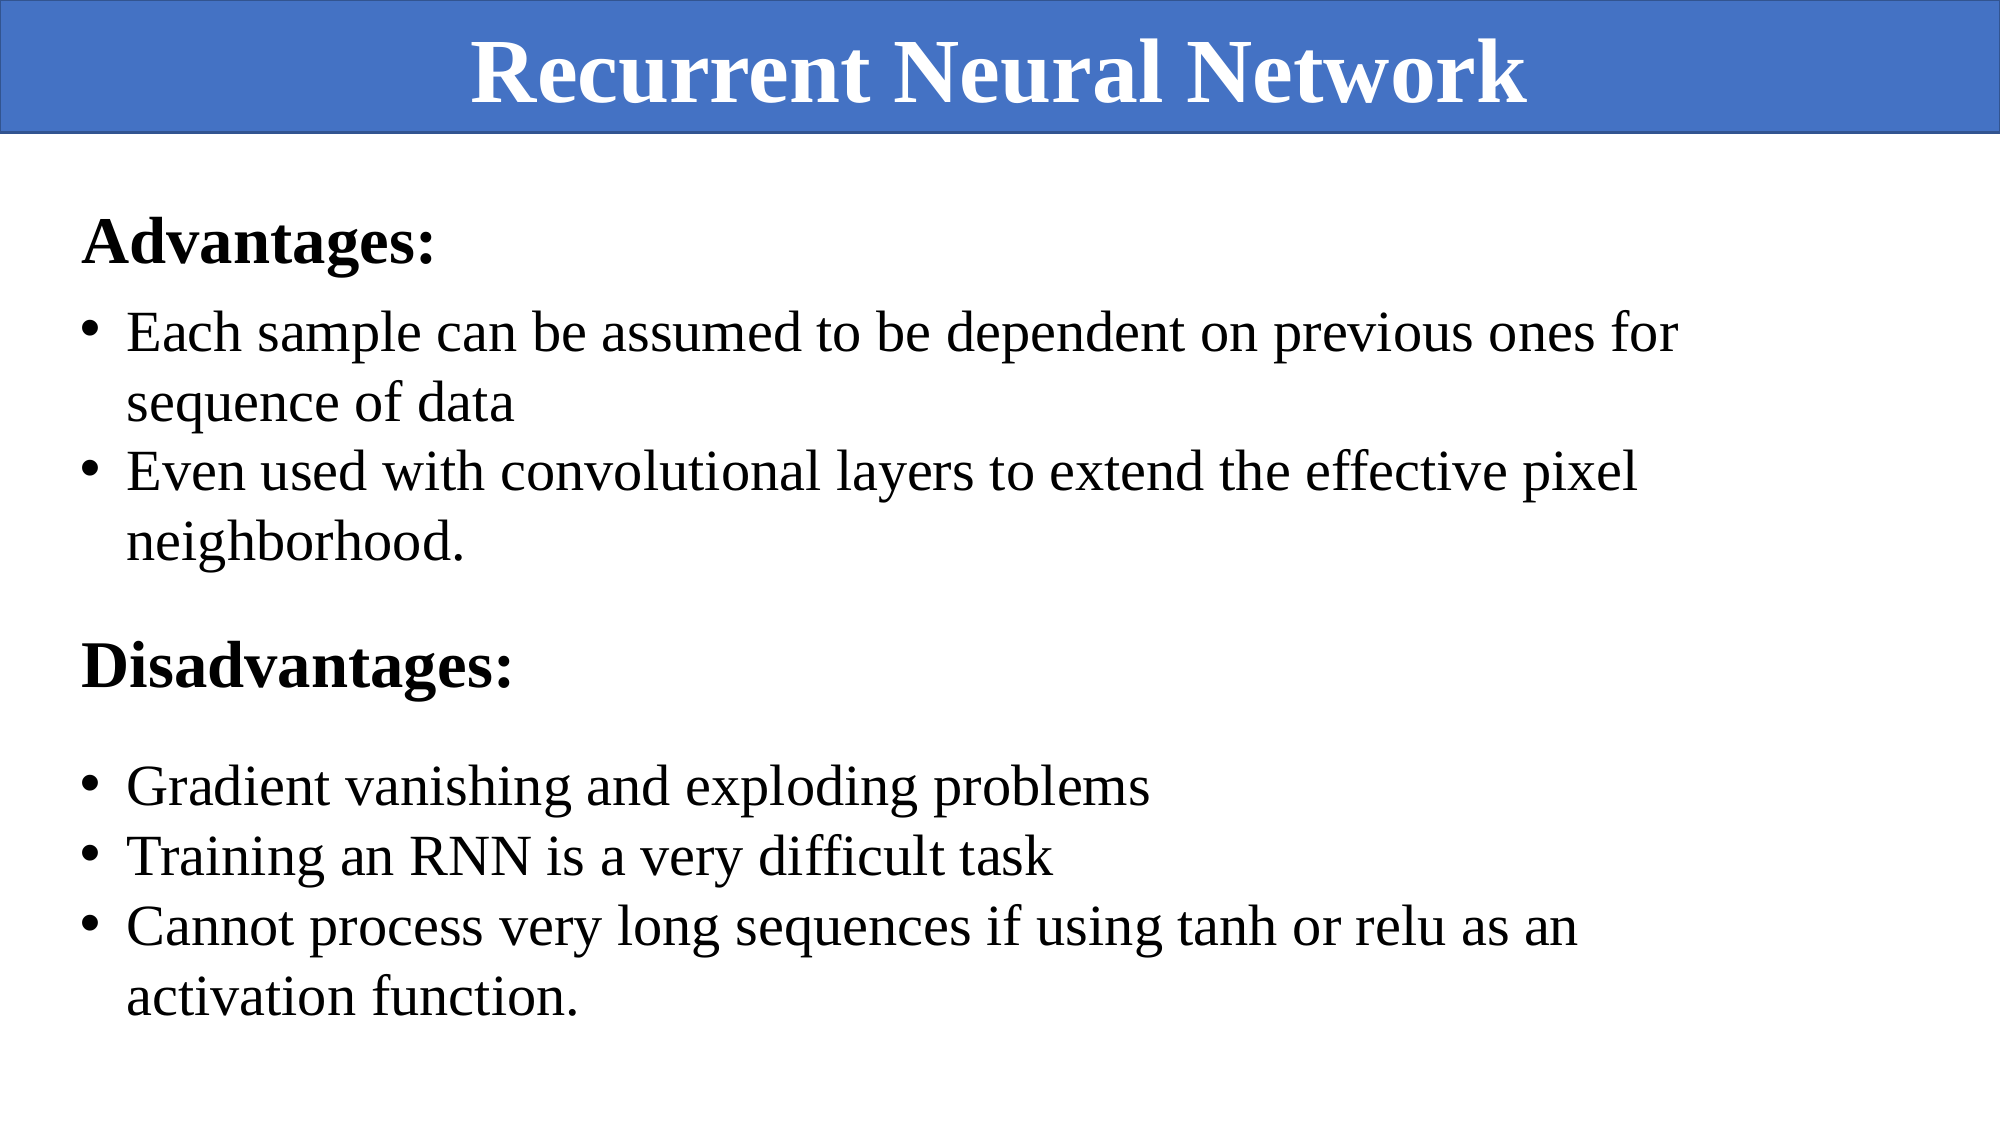

Recurrent Neural Network
Advantages:
Each sample can be assumed to be dependent on previous ones for sequence of data
Even used with convolutional layers to extend the effective pixel neighborhood.
Disadvantages:
Gradient vanishing and exploding problems
Training an RNN is a very difficult task
Cannot process very long sequences if using tanh or relu as an activation function.